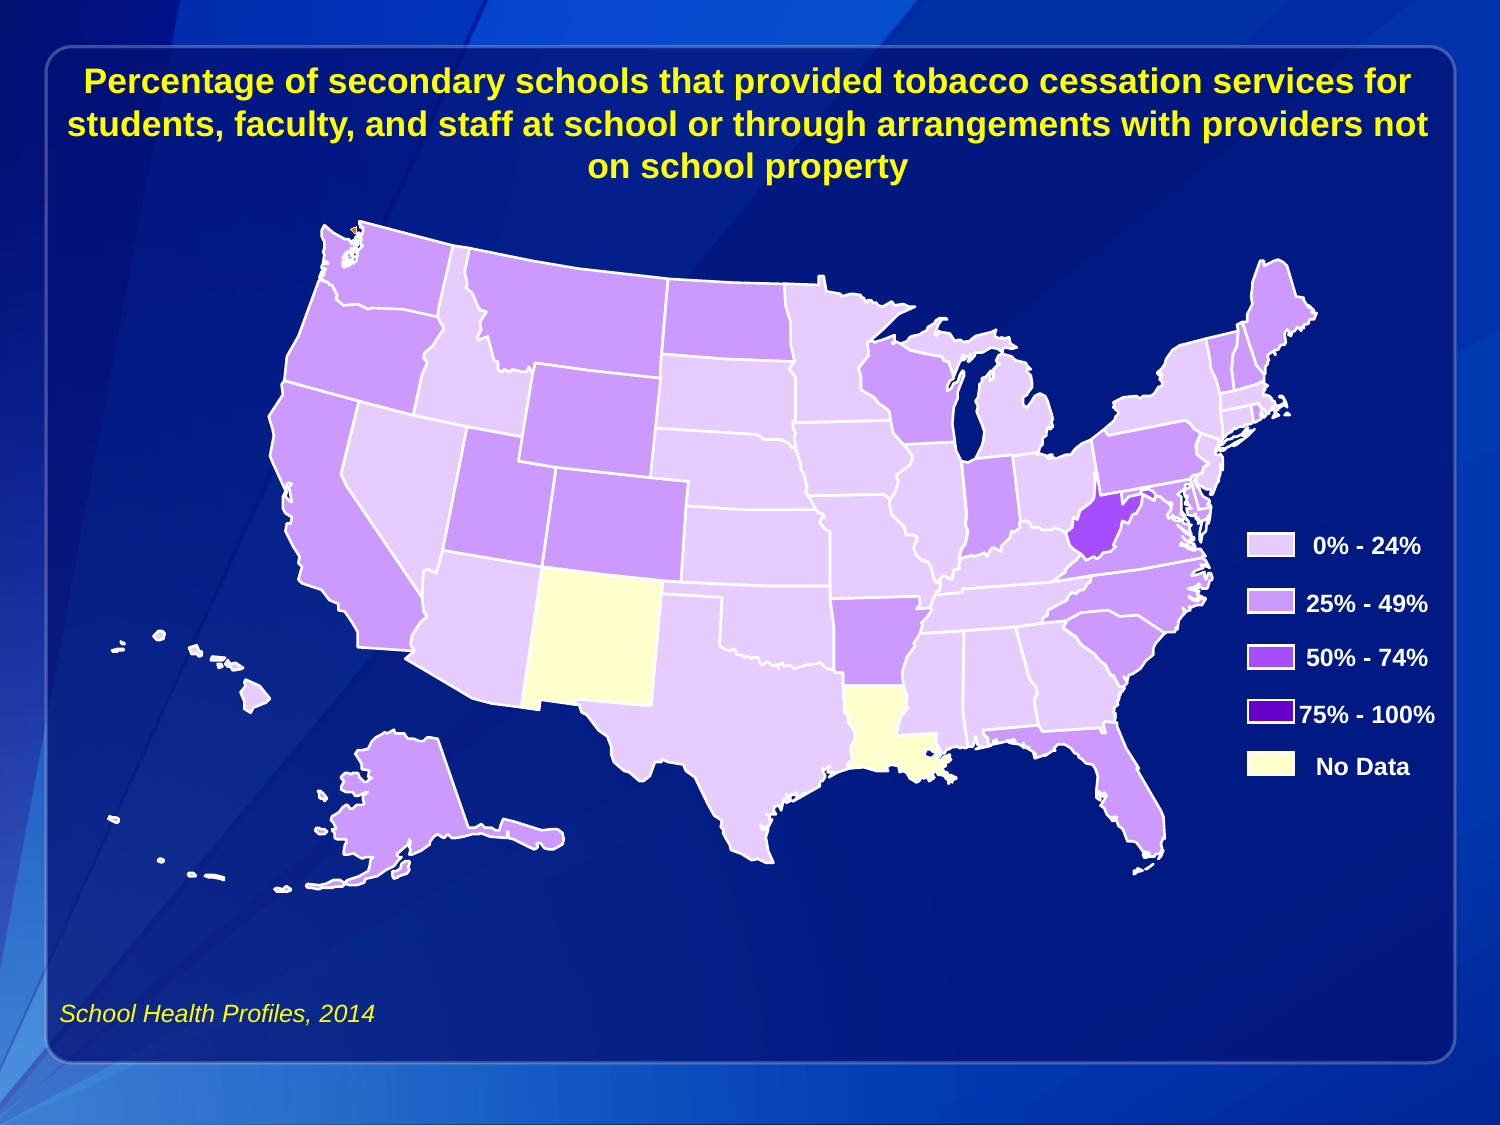

Percentage of secondary schools that provided tobacco cessation services for students, faculty, and staff at school or through arrangements with providers not on school property

0% - 24%

25% - 49%

50% - 74%

75% - 100%

No Data

School Health Profiles, 2014